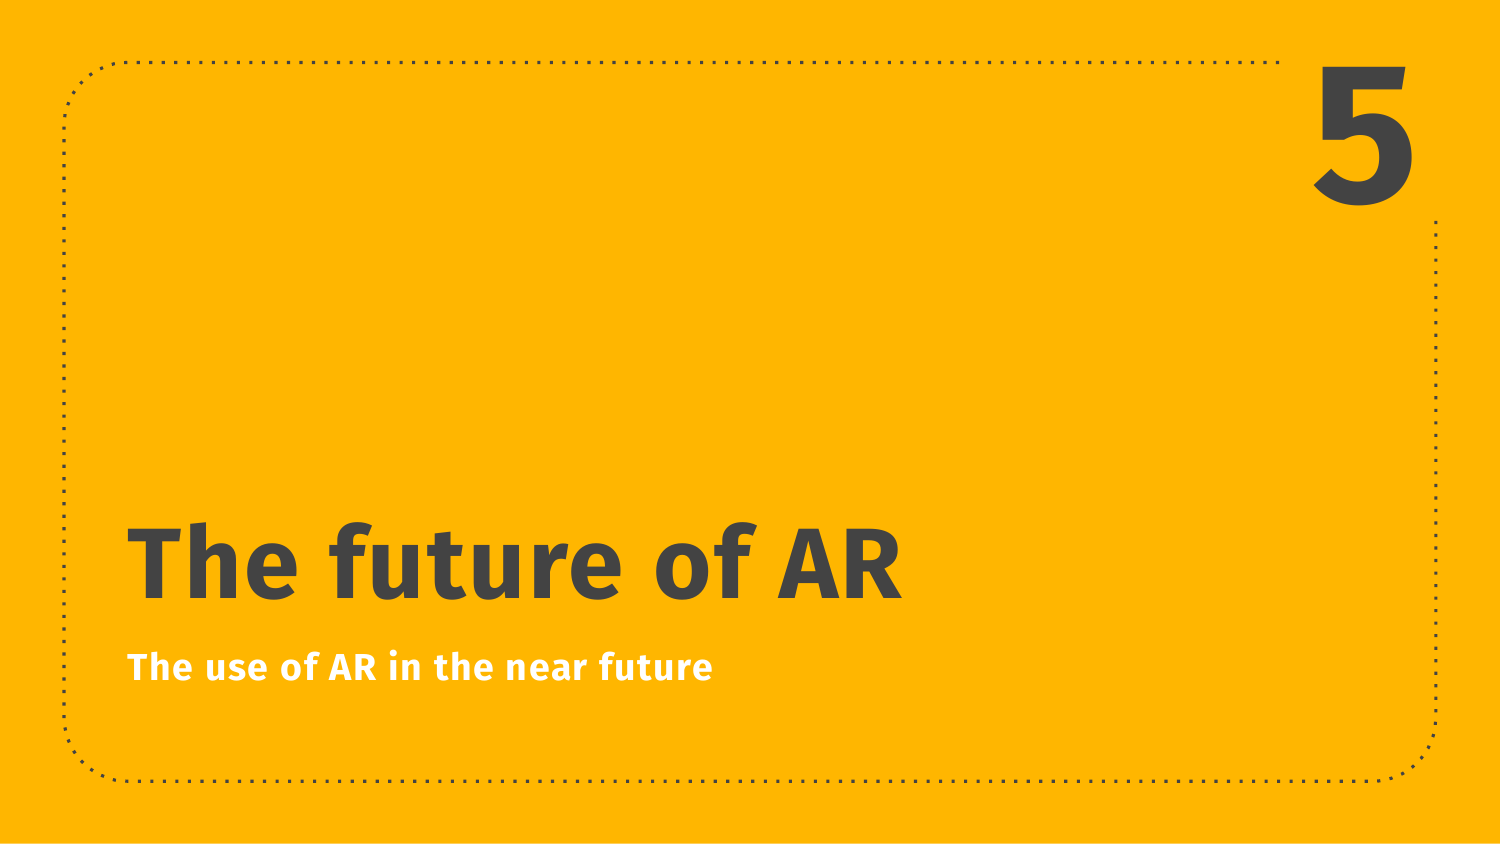

# 5

The future of AR
The use of AR in the near future